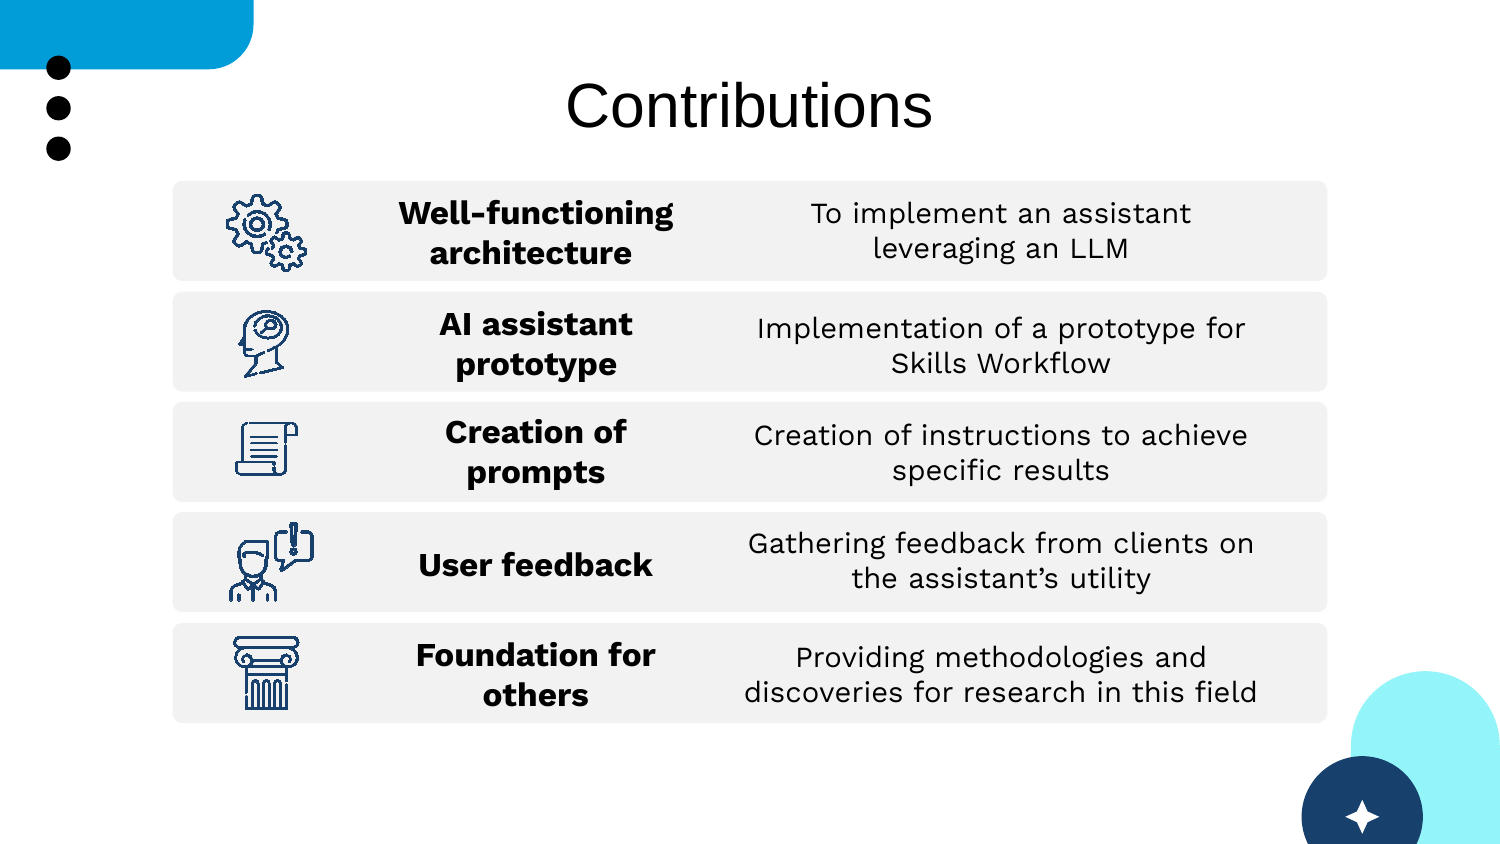

Contributions

Well-functioning architecture ​
To implement an assistant leveraging an LLM​

AI assistant prototype
Implementation of a prototype for Skills Workflow

Creation of prompts
Creation of instructions to achieve specific results

Gathering feedback from clients on the assistant’s utility

User feedback

Foundation for others
Providing methodologies and discoveries for research in this field